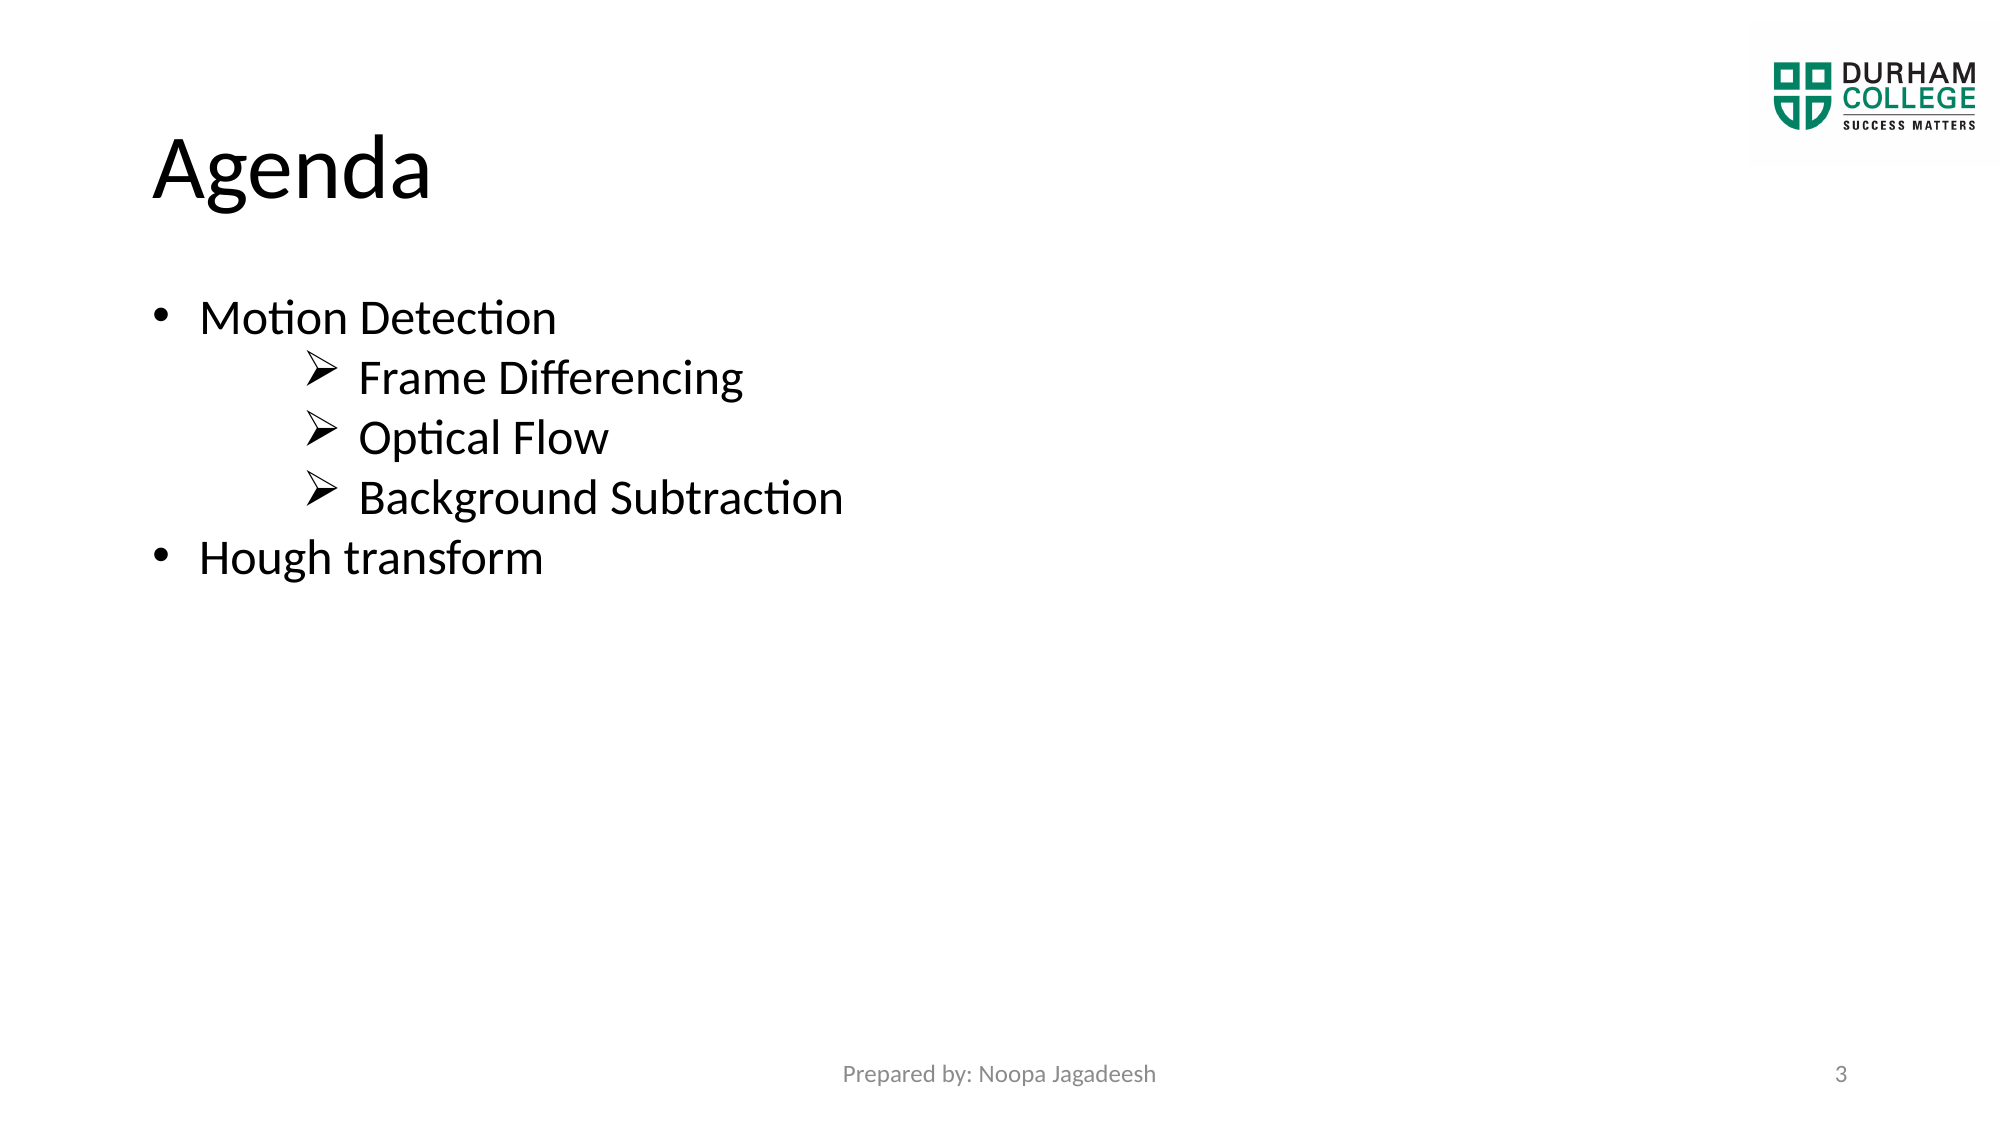

# Agenda
Motion Detection
Frame Differencing
Optical Flow
Background Subtraction
Hough transform

Prepared by: Noopa Jagadeesh

3